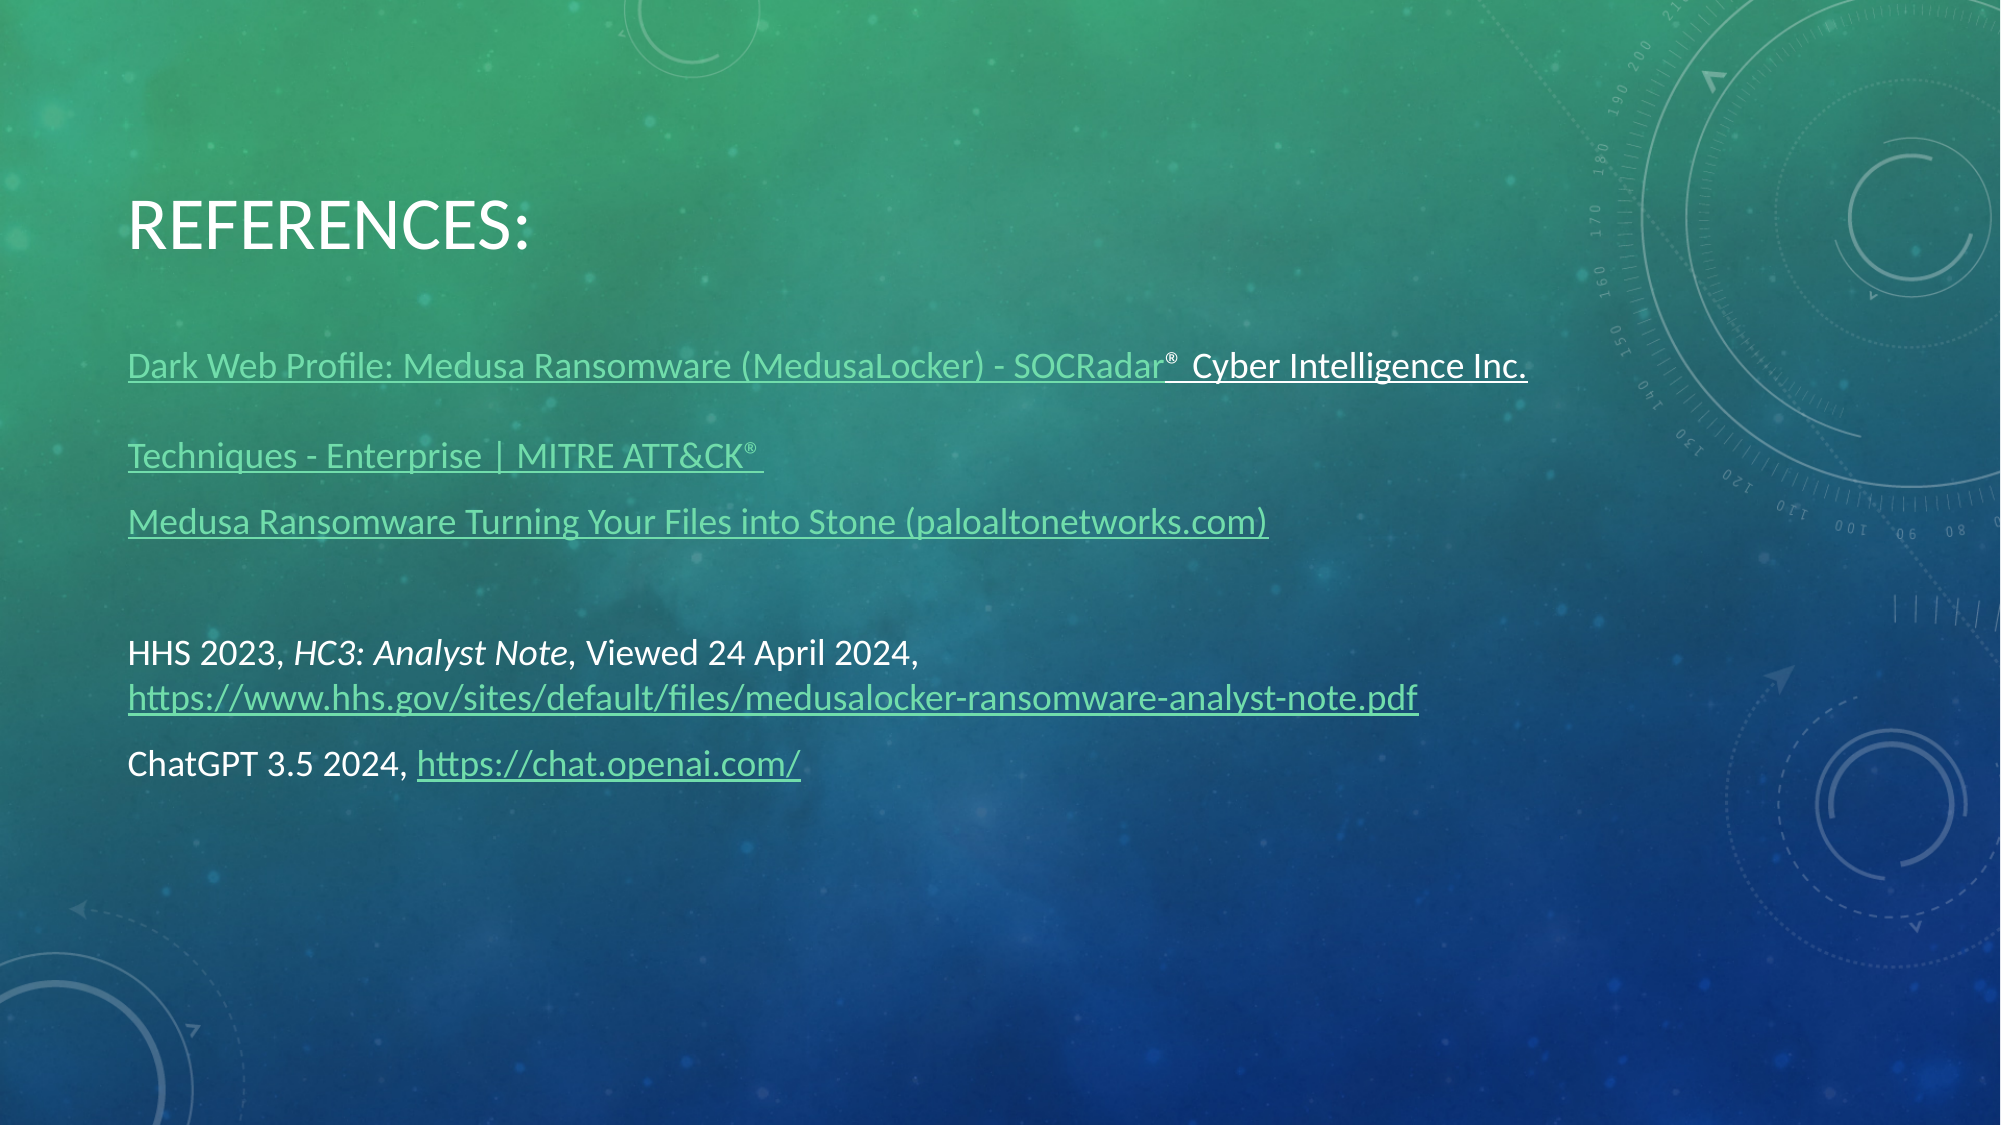

# References:
Dark Web Profile: Medusa Ransomware (MedusaLocker) - SOCRadar® Cyber Intelligence Inc.
Techniques - Enterprise | MITRE ATT&CK®
Medusa Ransomware Turning Your Files into Stone (paloaltonetworks.com)

HHS 2023, HC3: Analyst Note, Viewed 24 April 2024, https://www.hhs.gov/sites/default/files/medusalocker-ransomware-analyst-note.pdf
ChatGPT 3.5 2024, https://chat.openai.com/